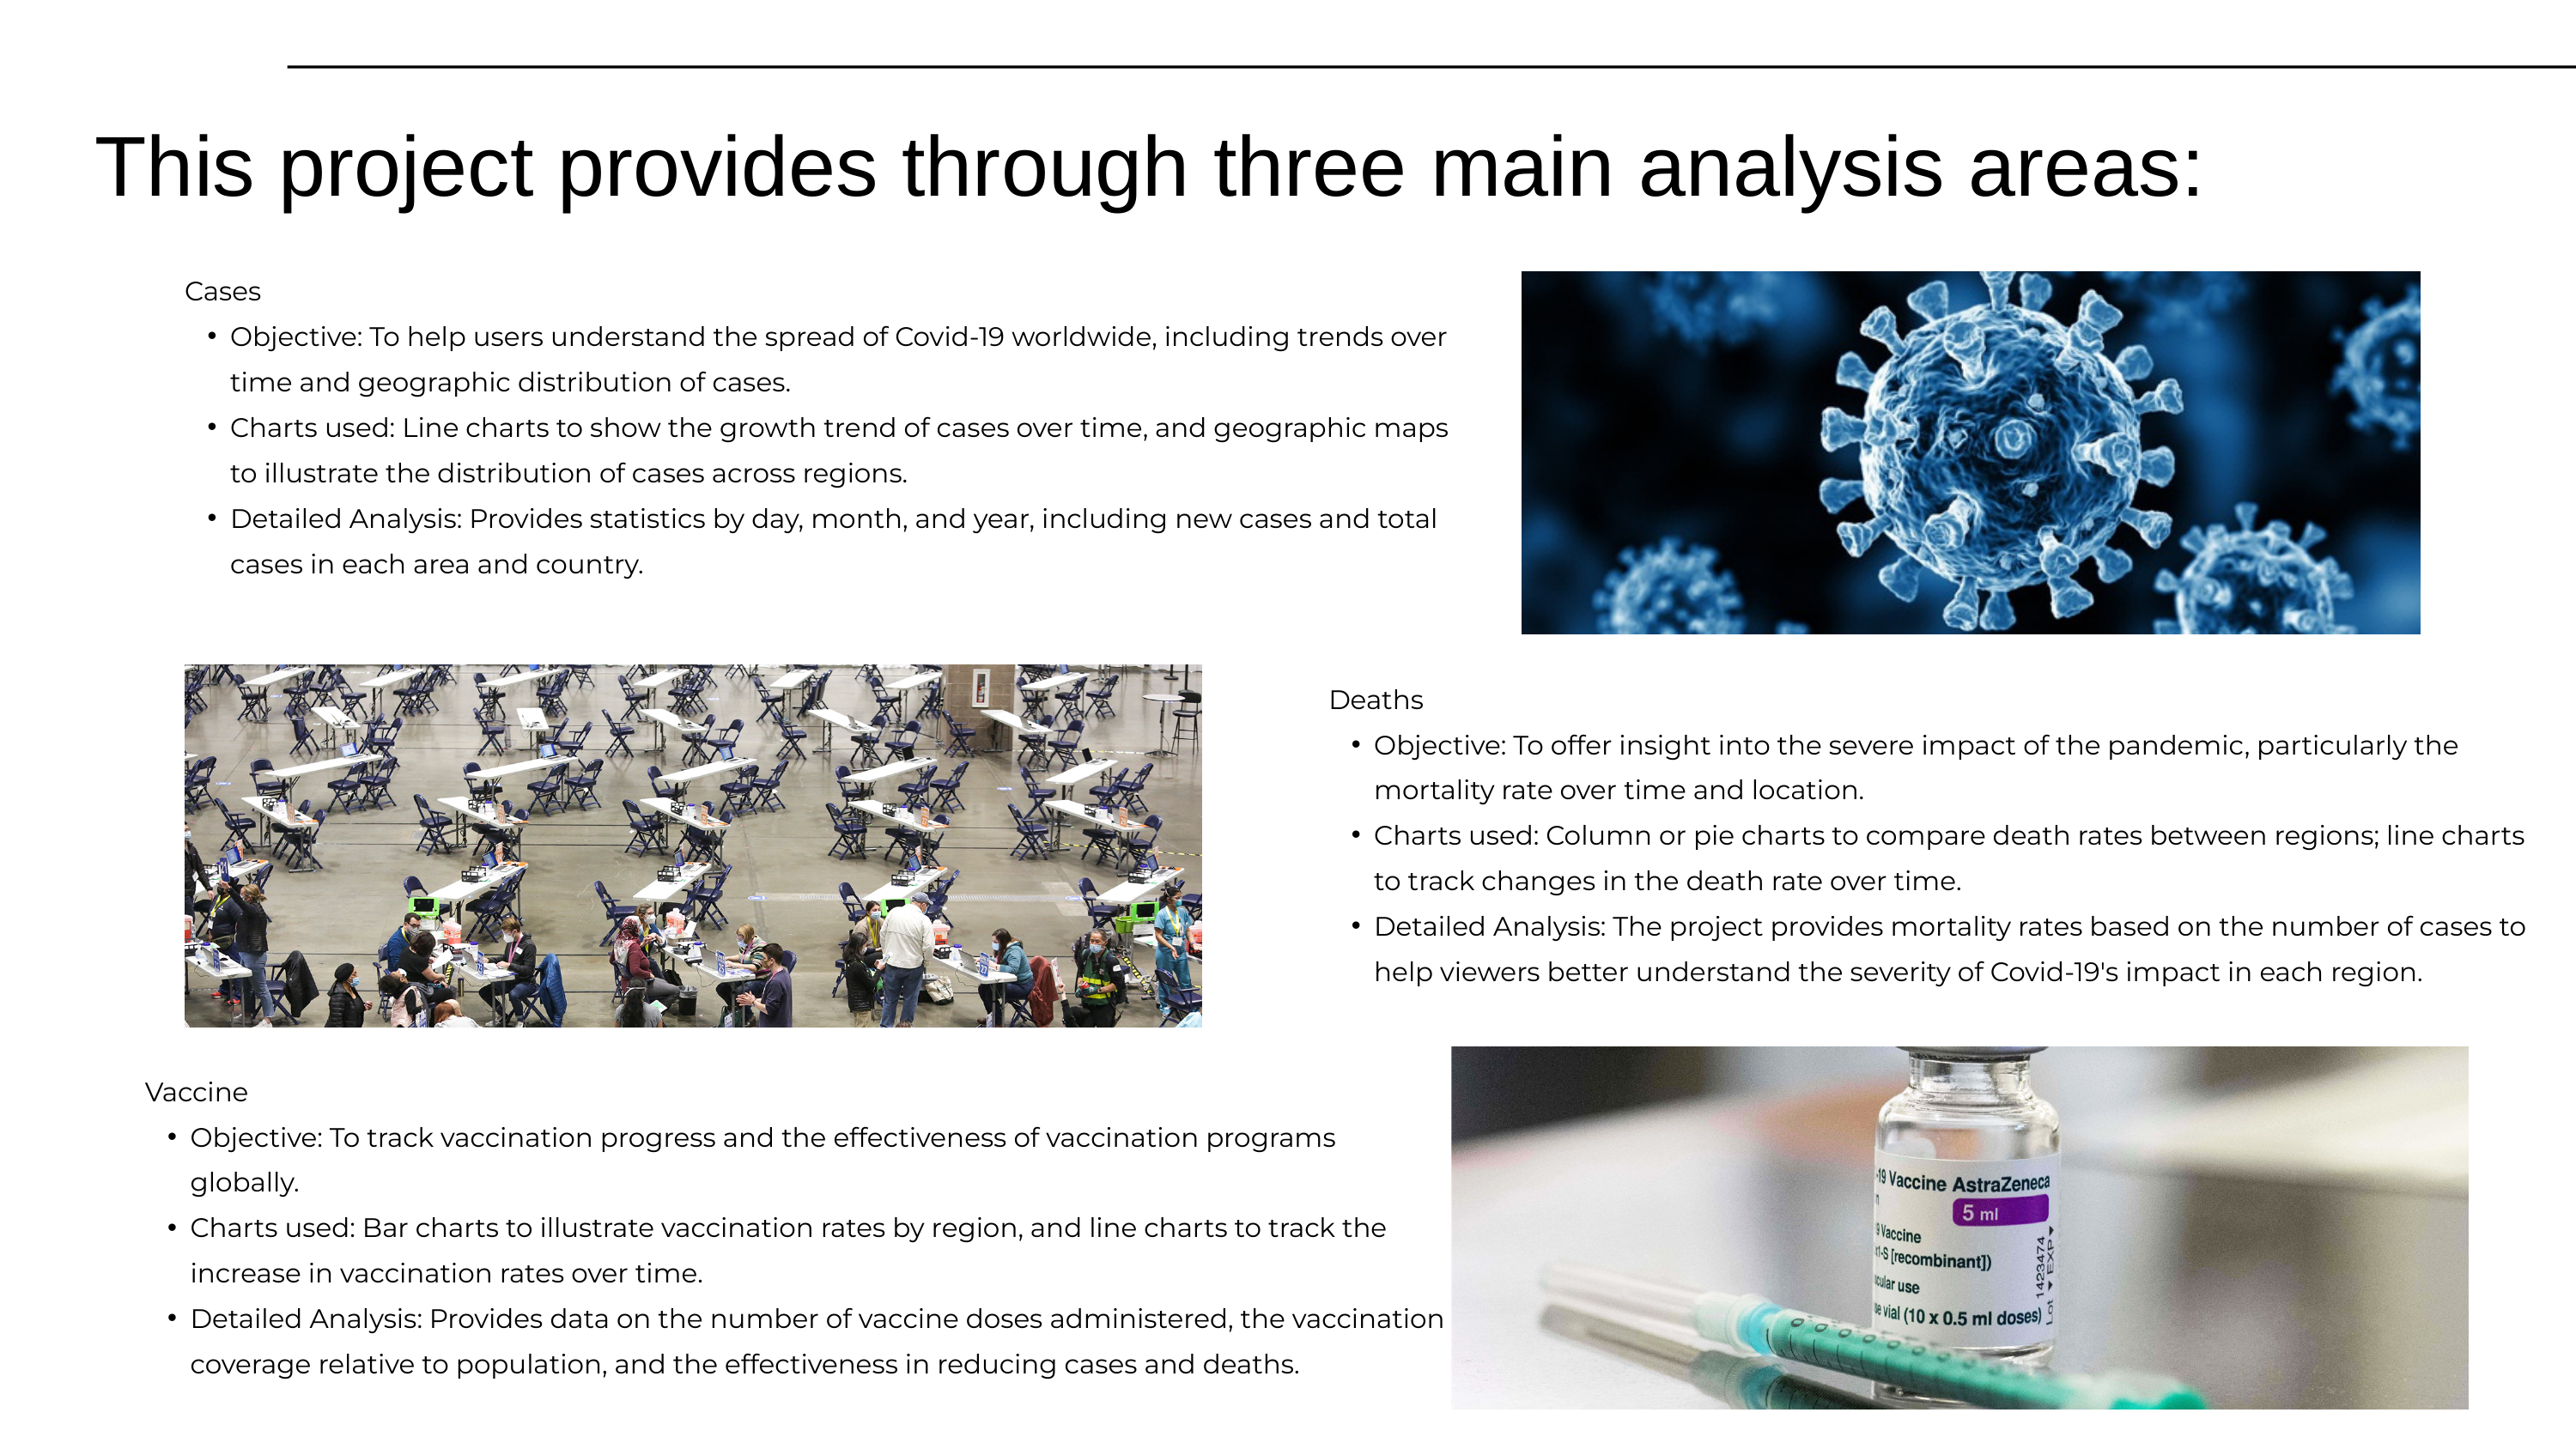

This project provides through three main analysis areas:
Cases
Objective: To help users understand the spread of Covid-19 worldwide, including trends over time and geographic distribution of cases.
Charts used: Line charts to show the growth trend of cases over time, and geographic maps to illustrate the distribution of cases across regions.
Detailed Analysis: Provides statistics by day, month, and year, including new cases and total cases in each area and country.

Deaths
Objective: To offer insight into the severe impact of the pandemic, particularly the mortality rate over time and location.
Charts used: Column or pie charts to compare death rates between regions; line charts to track changes in the death rate over time.
Detailed Analysis: The project provides mortality rates based on the number of cases to help viewers better understand the severity of Covid-19's impact in each region.

Vaccine
Objective: To track vaccination progress and the effectiveness of vaccination programs globally.
Charts used: Bar charts to illustrate vaccination rates by region, and line charts to track the increase in vaccination rates over time.
Detailed Analysis: Provides data on the number of vaccine doses administered, the vaccination coverage relative to population, and the effectiveness in reducing cases and deaths.